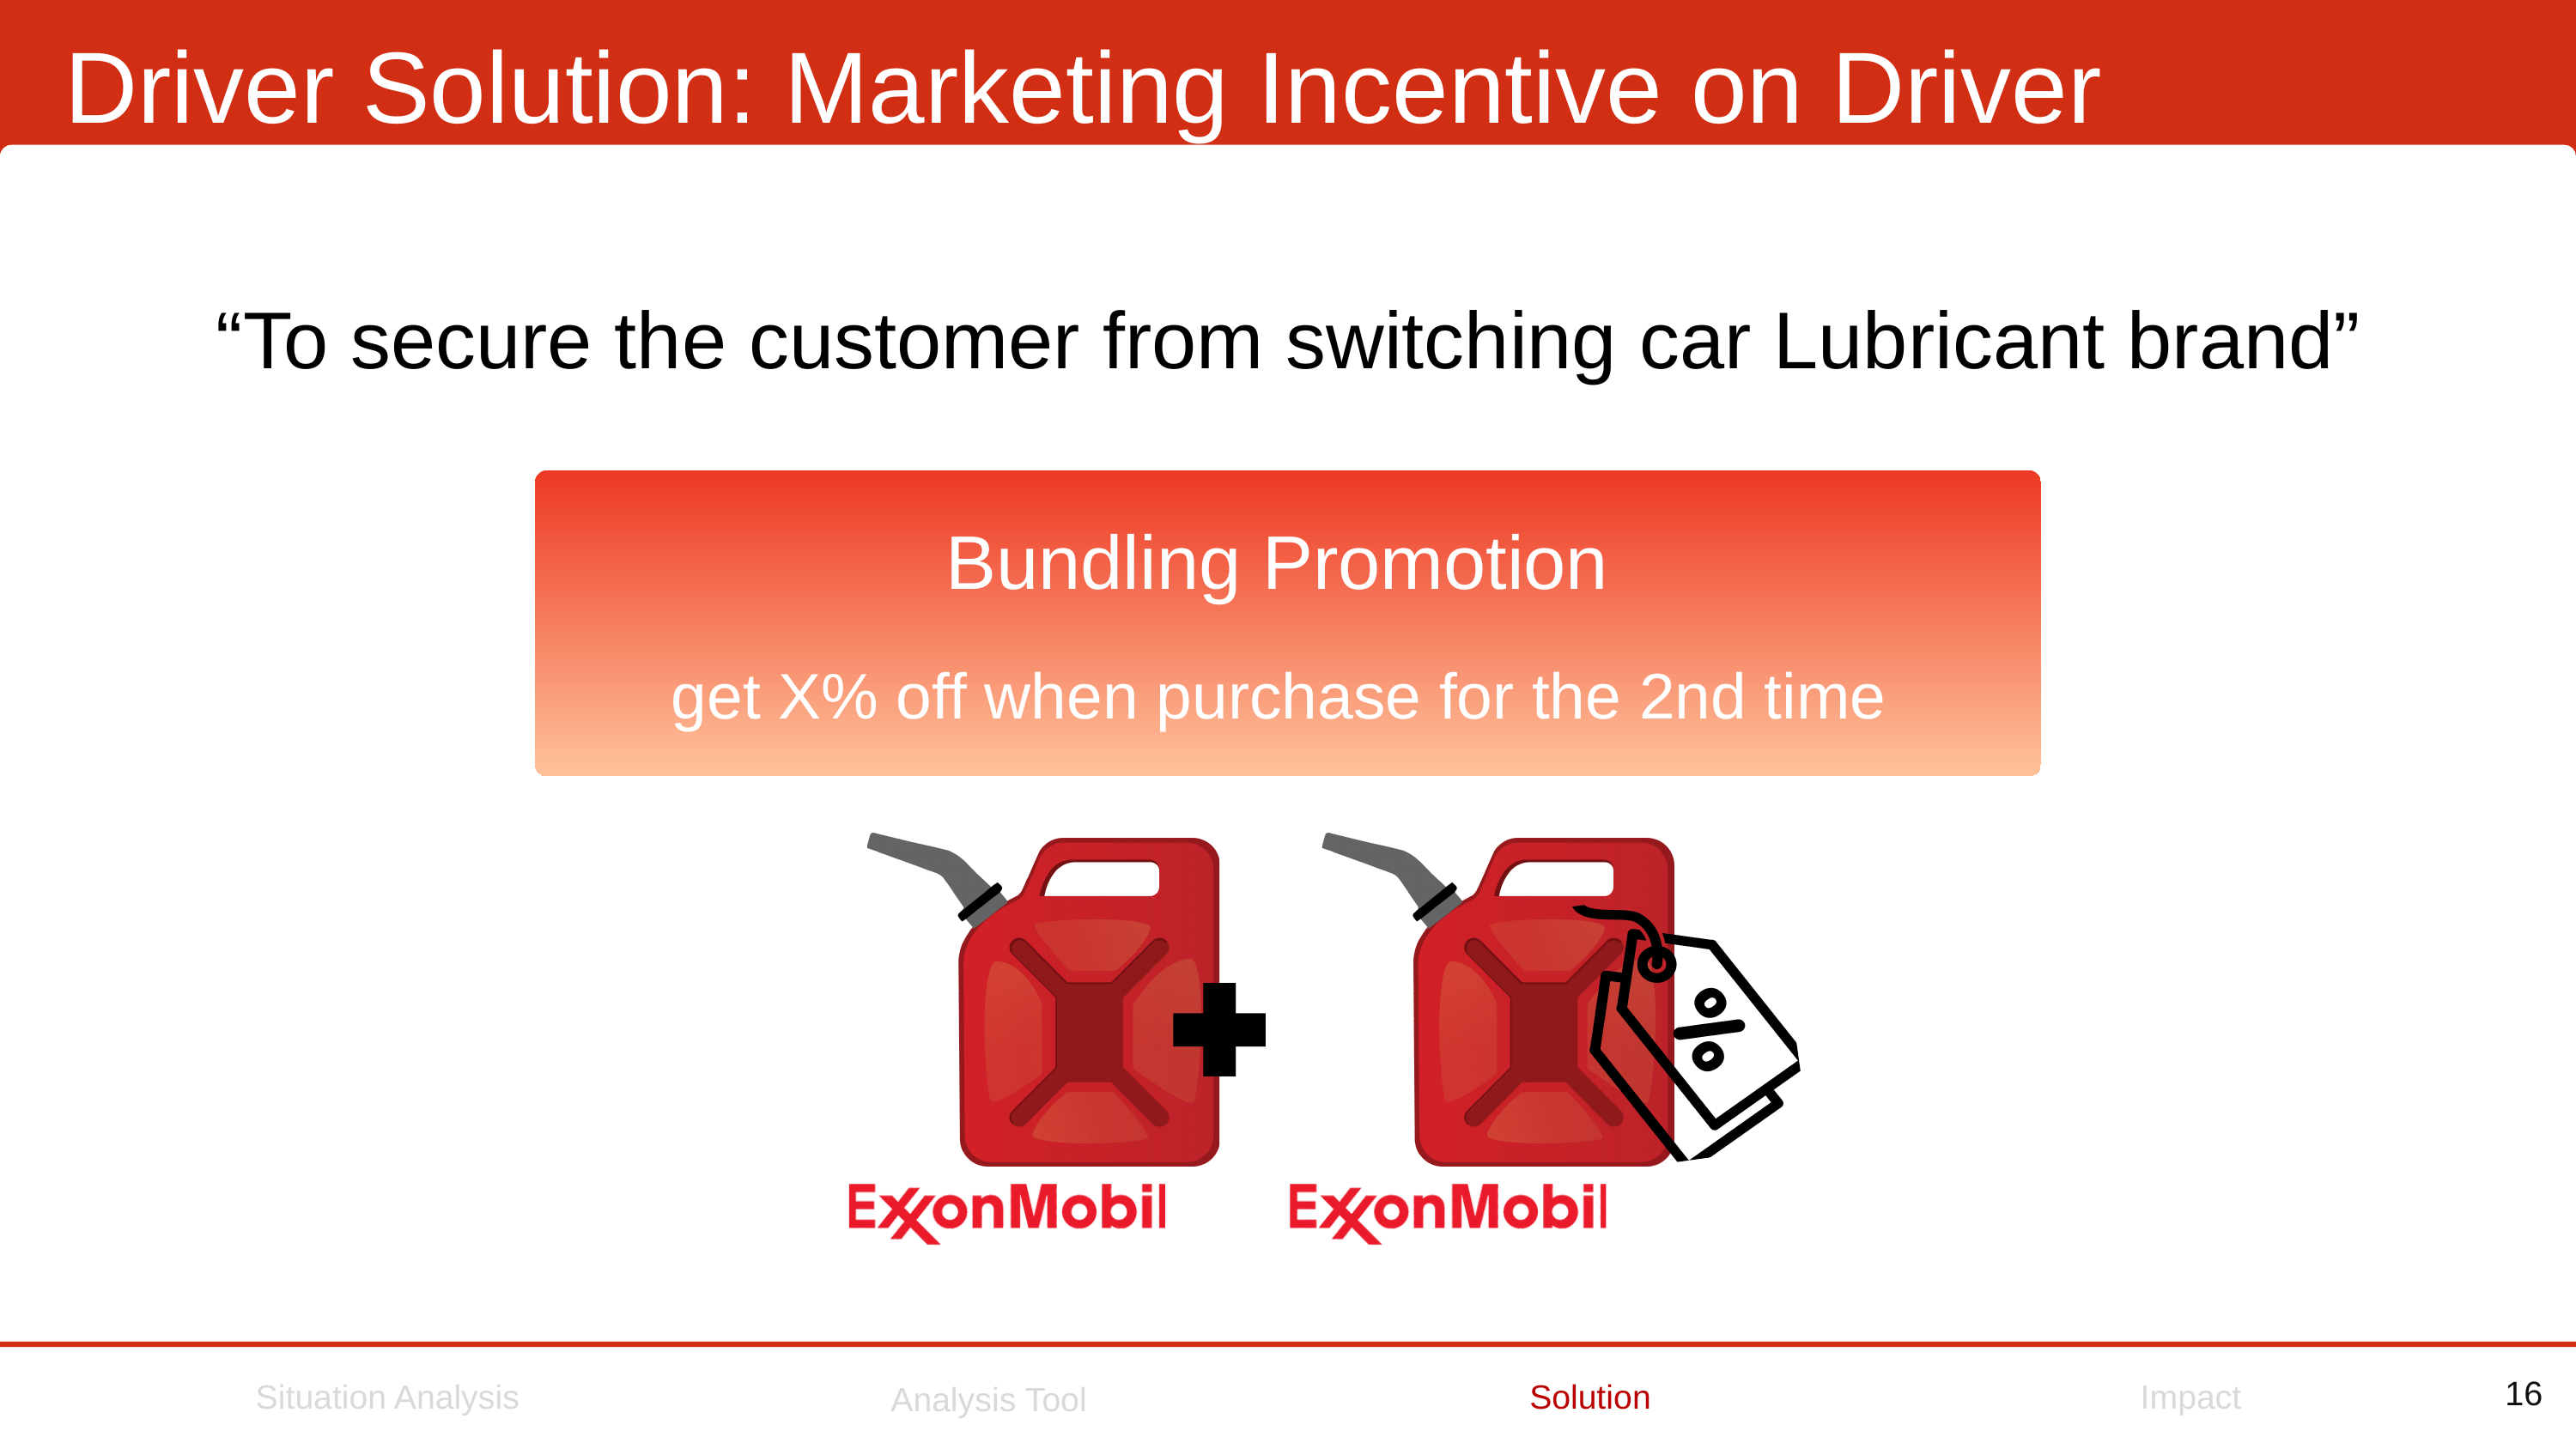

Driver Solution: Marketing Incentive on Driver

“To secure the customer from switching car Lubricant brand”

Bundling Promotion
get X% off when purchase for the 2nd time

Situation Analysis
Solution
Impact
Analysis Tool
16